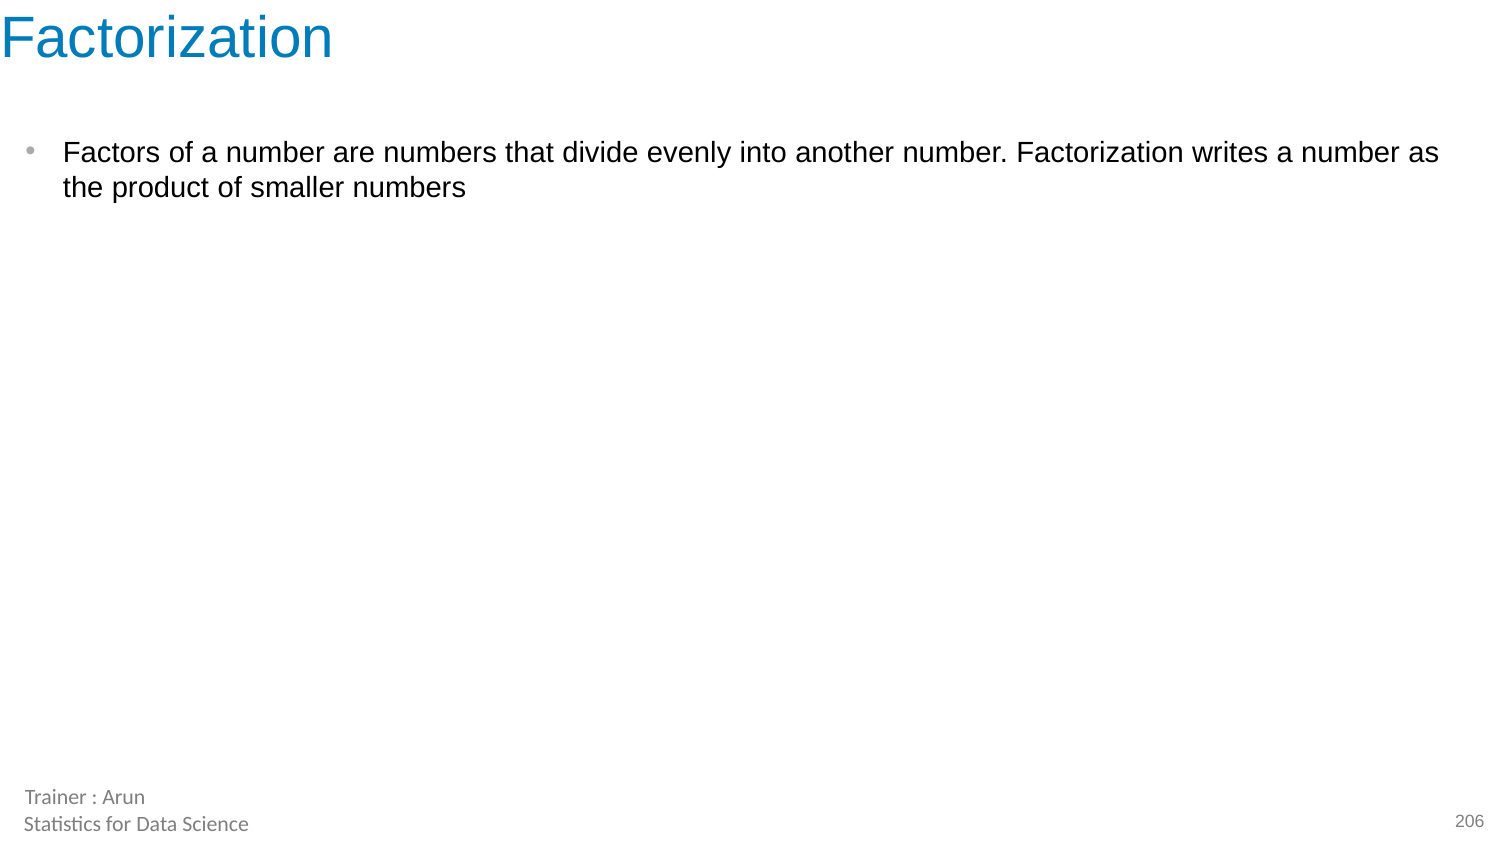

# Factorization
Factors of a number are numbers that divide evenly into another number. Factorization writes a number as the product of smaller numbers